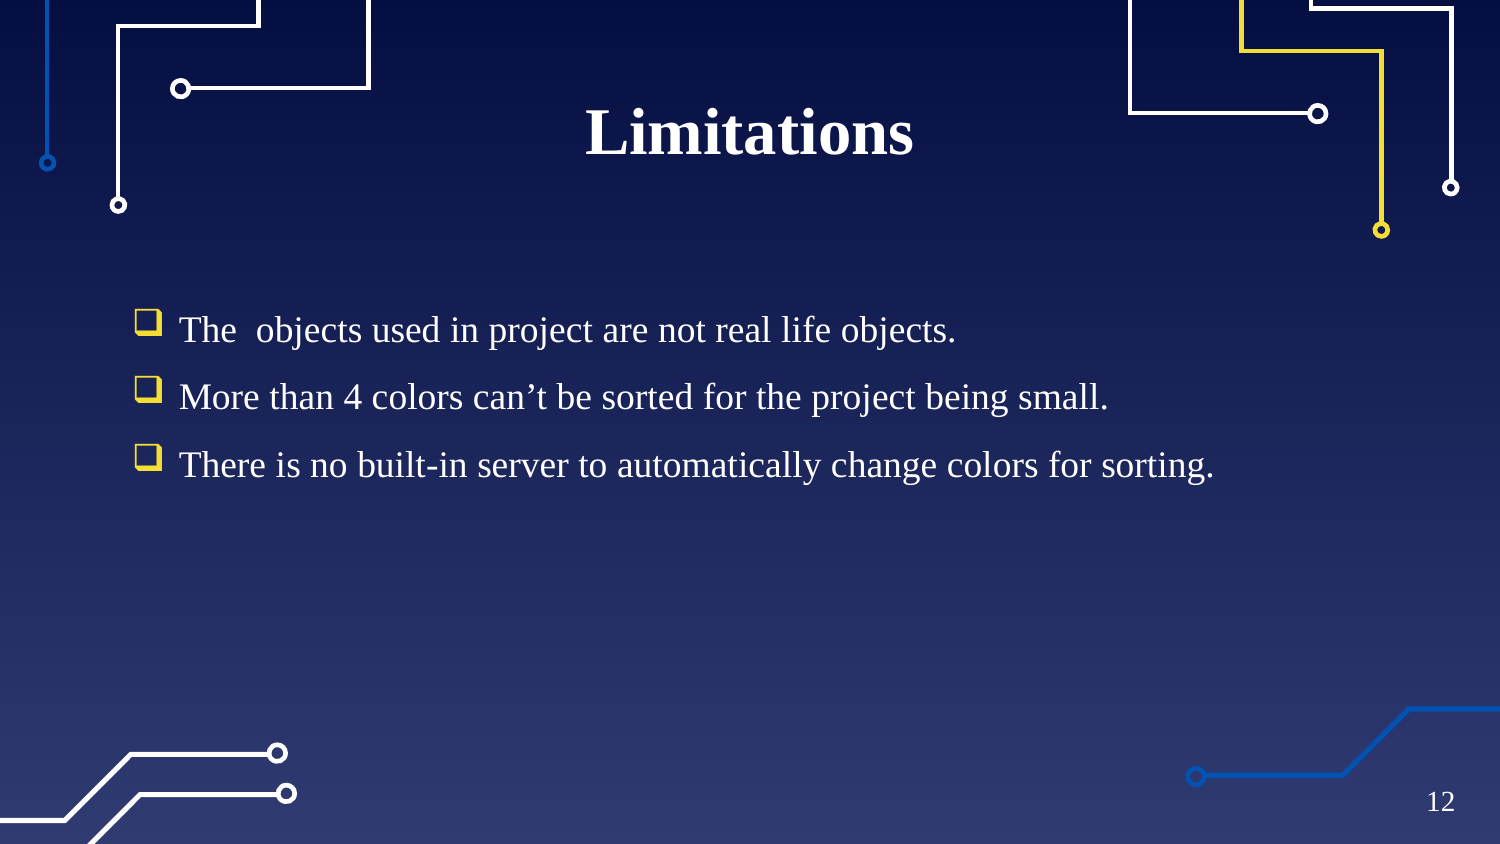

# Limitations
The  objects used in project are not real life objects.
More than 4 colors can’t be sorted for the project being small.
There is no built-in server to automatically change colors for sorting.
12